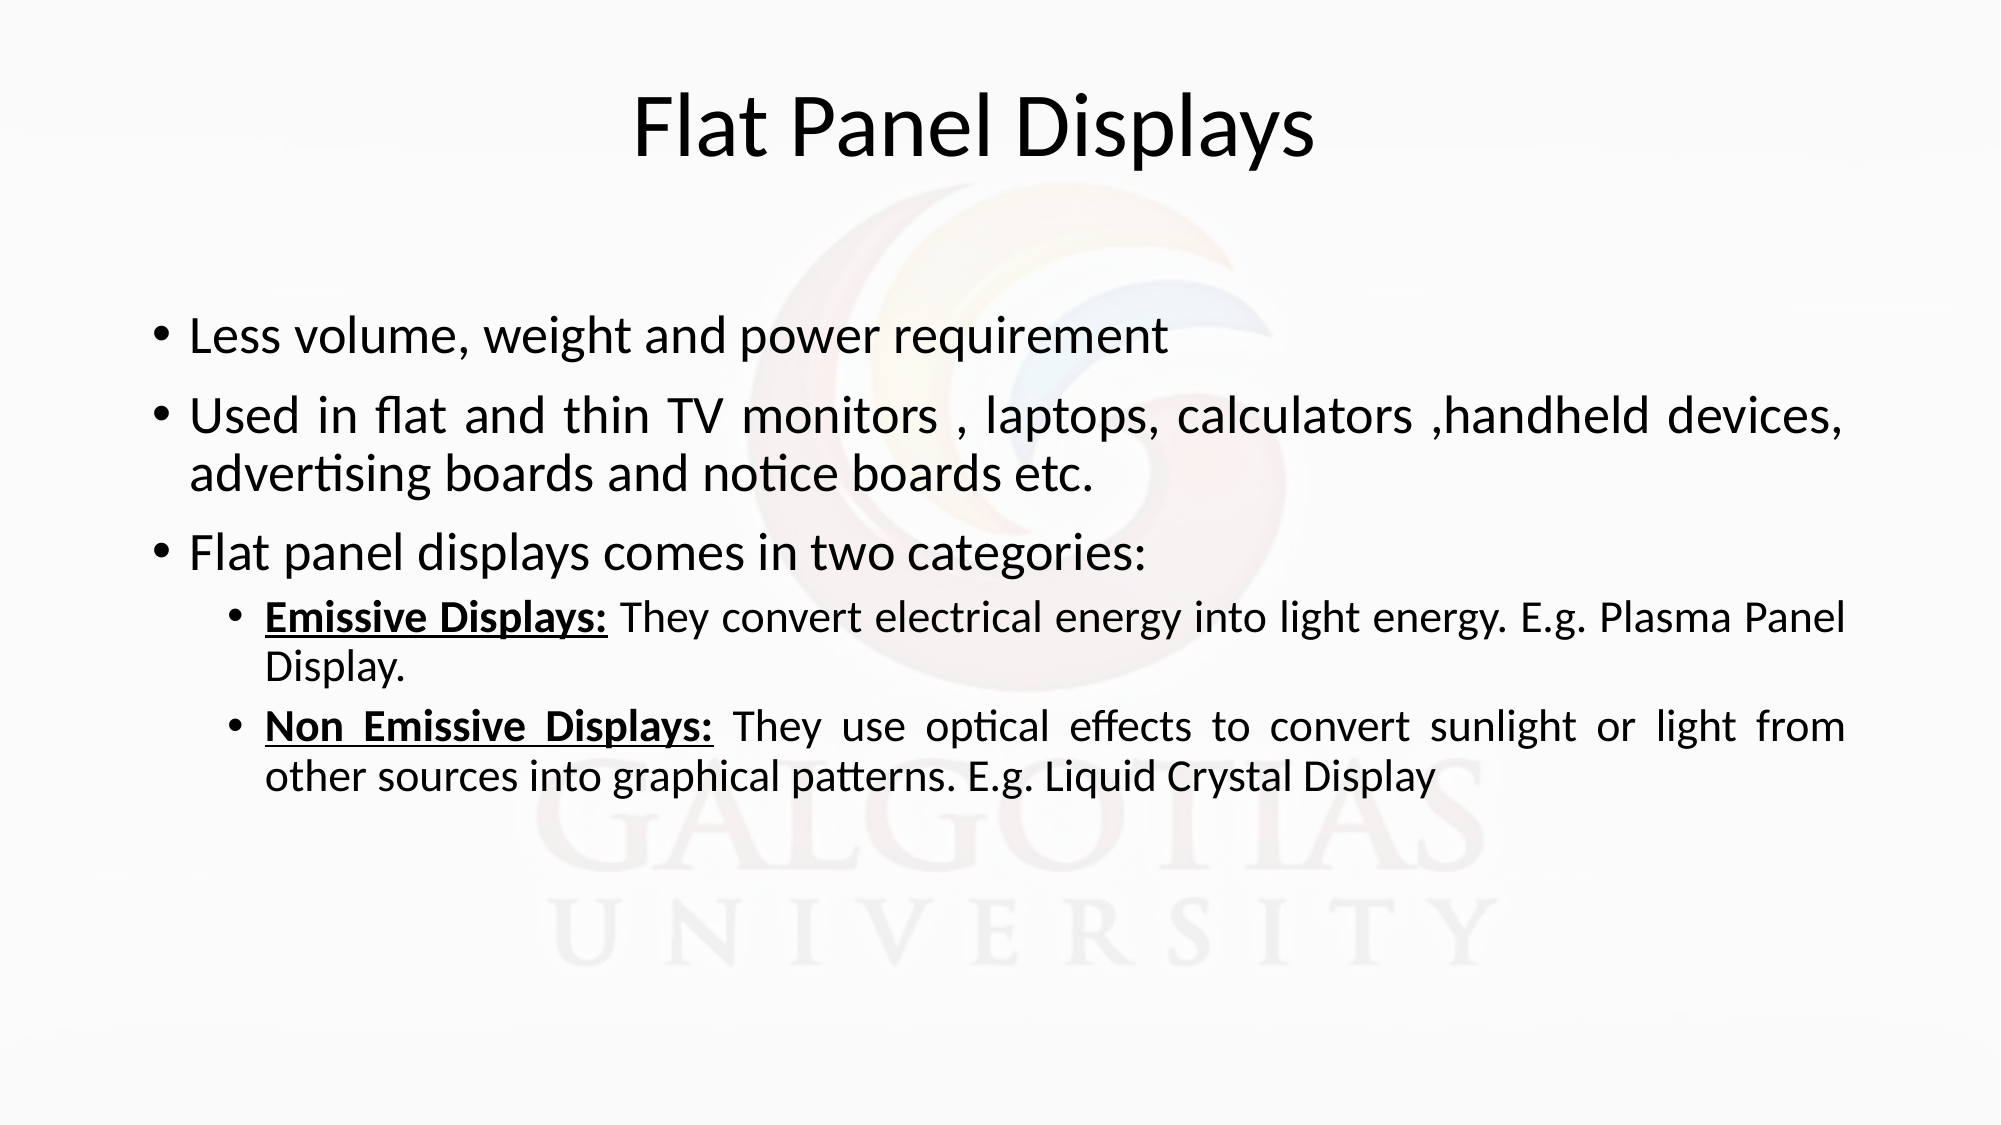

# Flat Panel Displays
Less volume, weight and power requirement
Used in flat and thin TV monitors , laptops, calculators ,handheld devices, advertising boards and notice boards etc.
Flat panel displays comes in two categories:
Emissive Displays: They convert electrical energy into light energy. E.g. Plasma Panel Display.
Non Emissive Displays: They use optical effects to convert sunlight or light from other sources into graphical patterns. E.g. Liquid Crystal Display